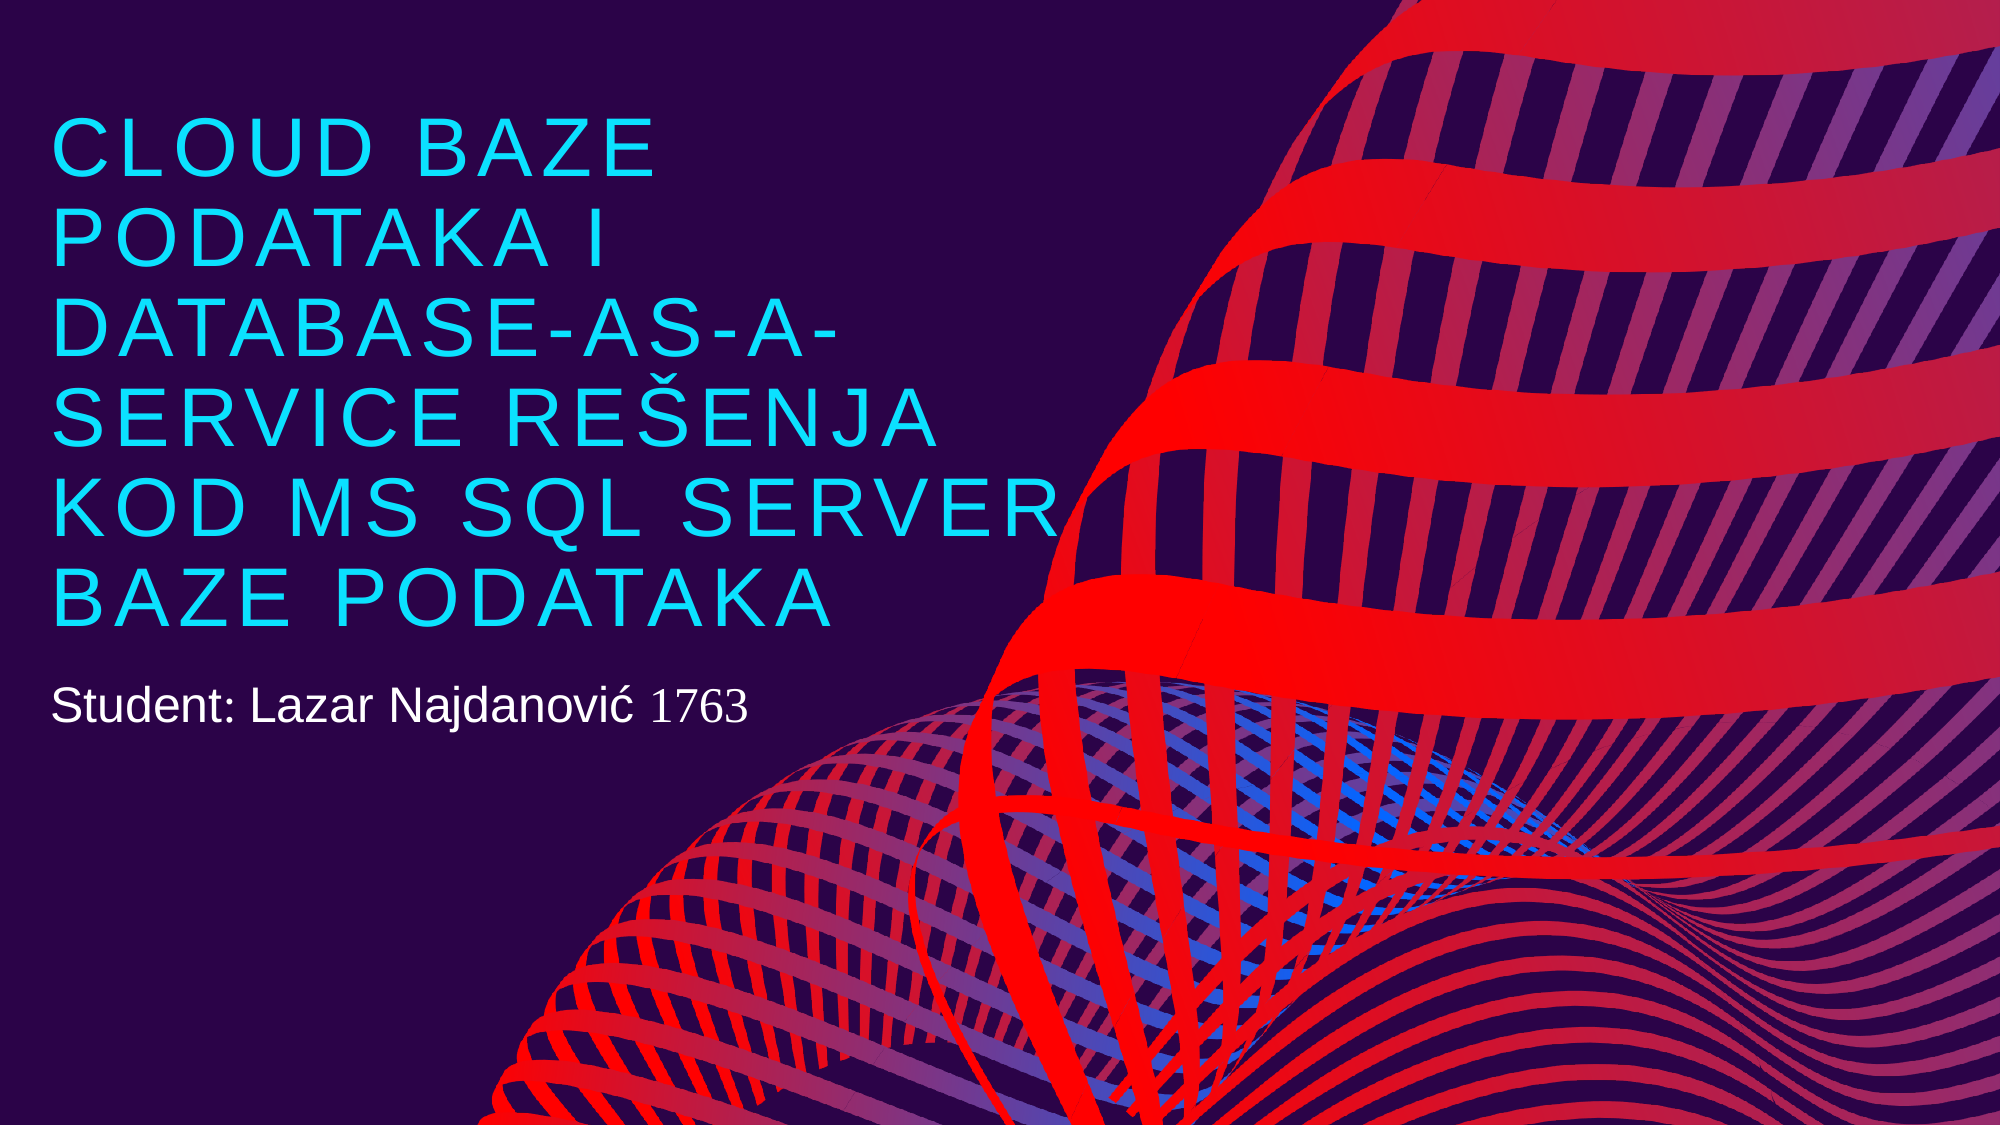

# Cloud baze podataka i Database-as-a-service rešenja kod MS SQL Server baze podataka
Student: Lazar Najdanović 1763